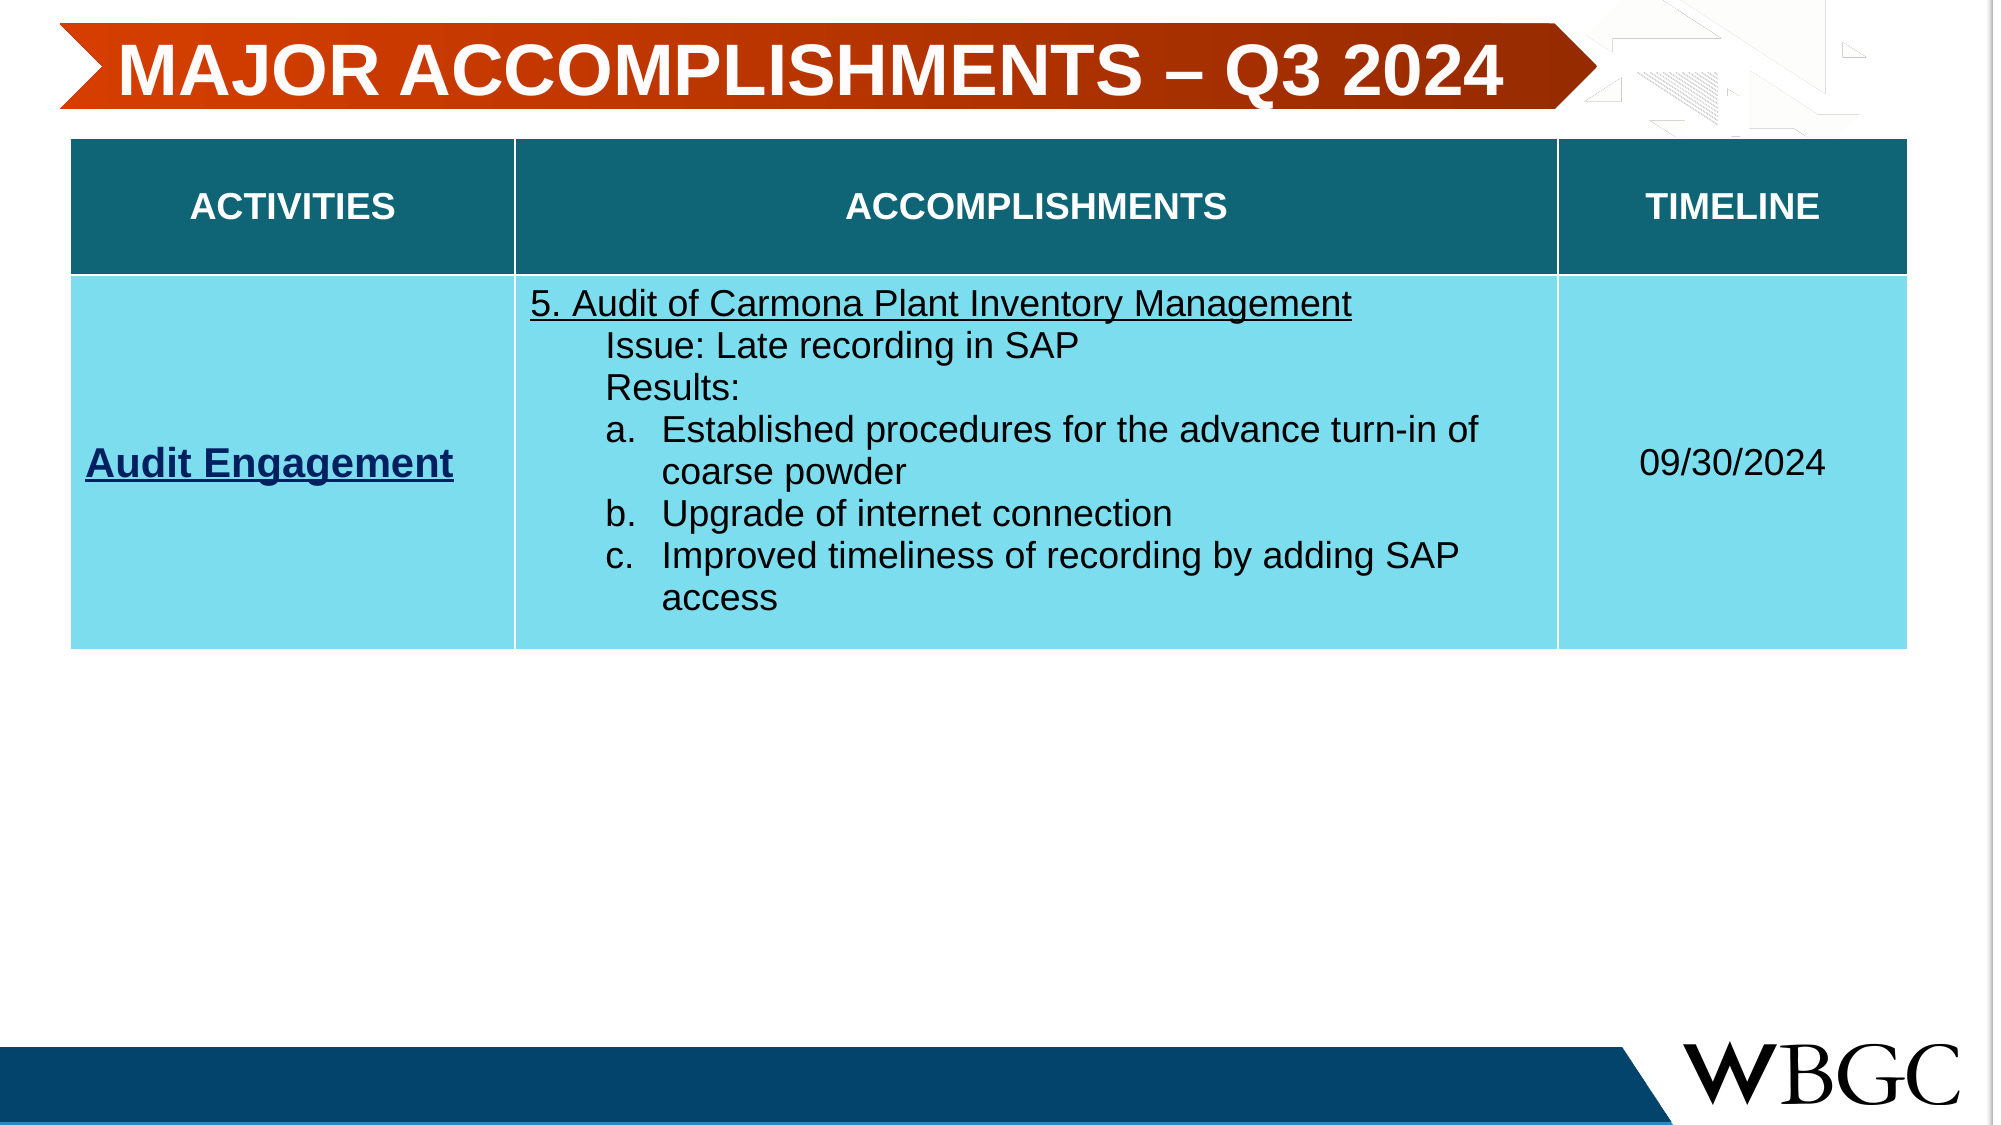

MAJOR ACCOMPLISHMENTS – Q3 2024

| ACTIVITIES | ACCOMPLISHMENTS | TIMELINE |
| --- | --- | --- |
| Audit Engagement | 5. Audit of Carmona Plant Inventory Management Issue: Late recording in SAP Results: Established procedures for the advance turn-in of coarse powder Upgrade of internet connection Improved timeliness of recording by adding SAP access | 09/30/2024 |